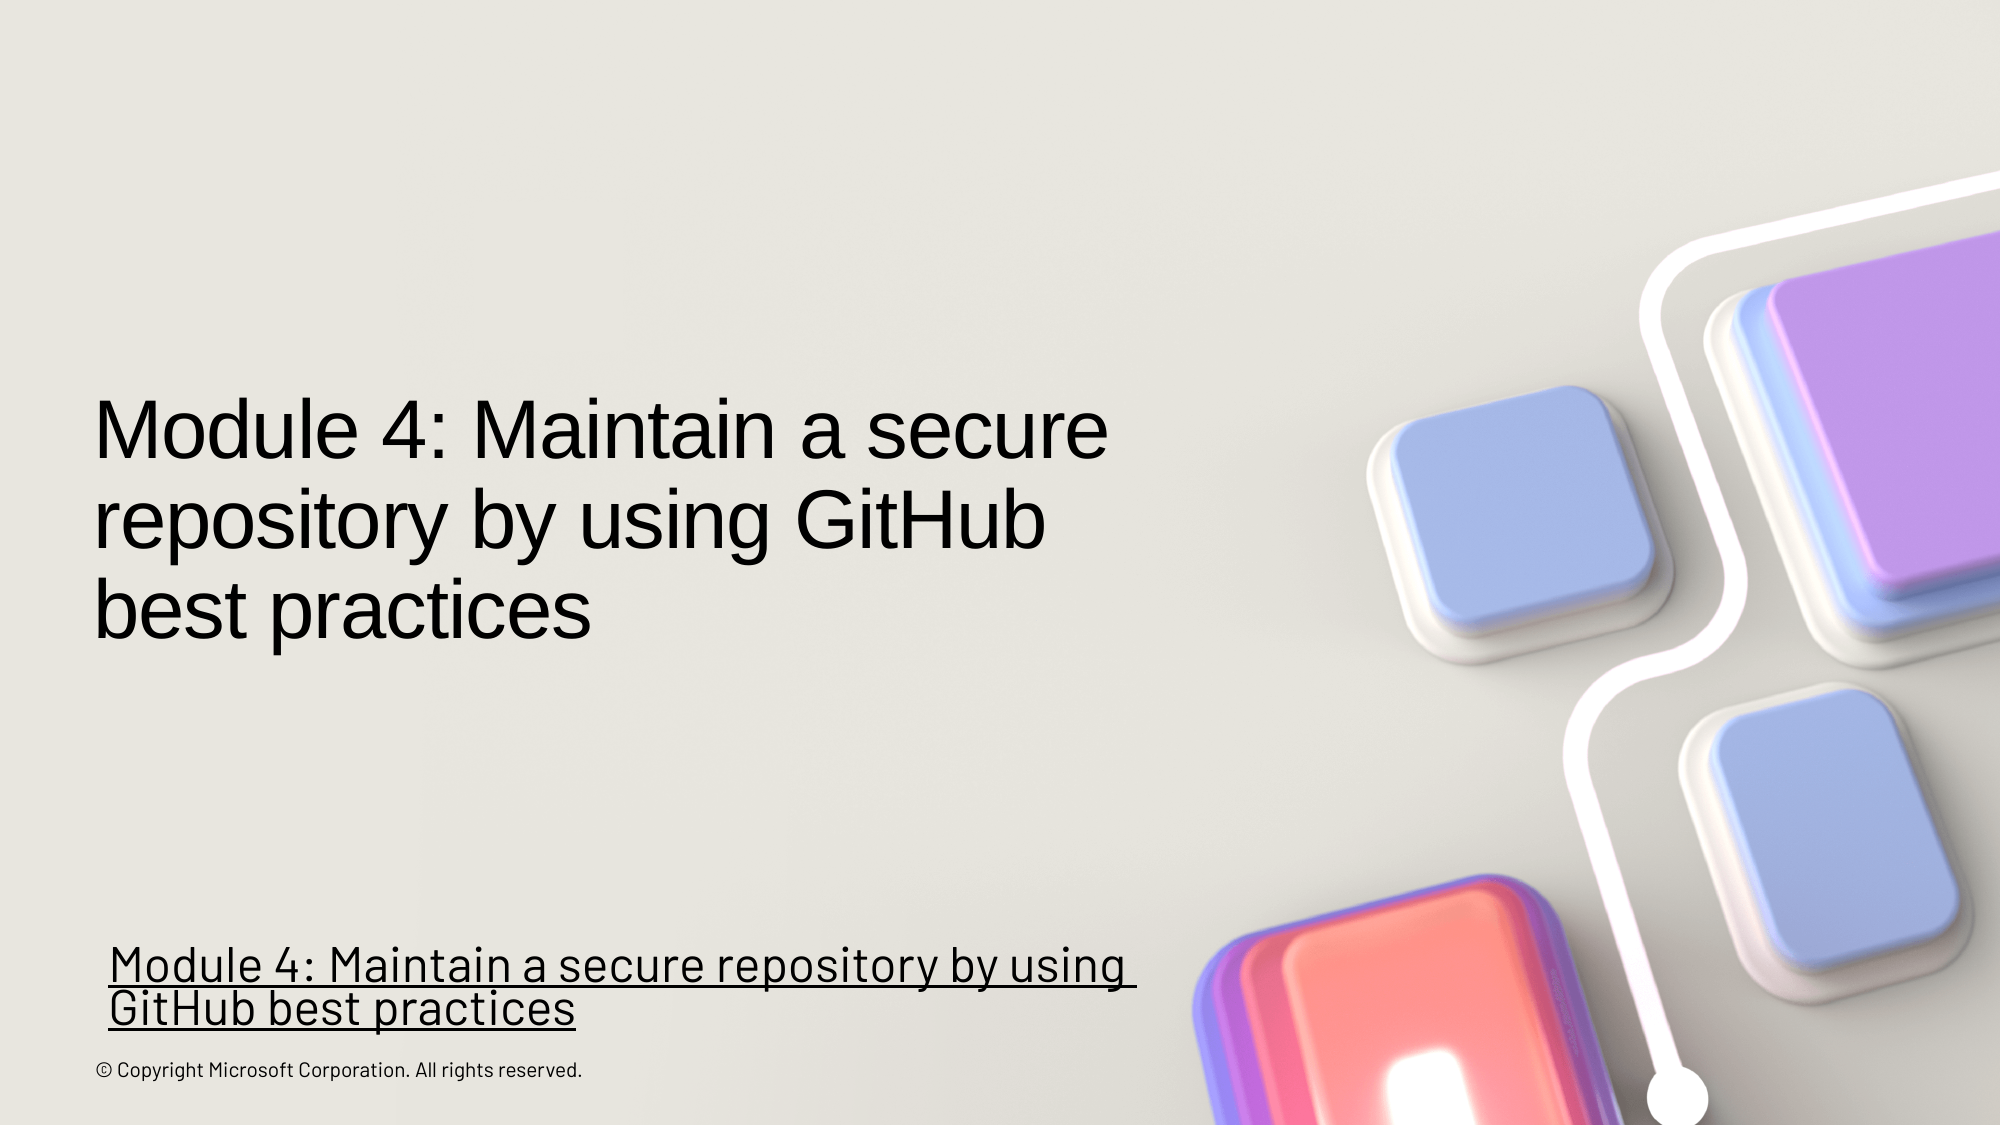

# Module 4: Maintain a secure repository by using GitHub best practices

Module 4: Maintain a secure repository by using GitHub best practices
© Copyright Microsoft Corporation. All rights reserved.